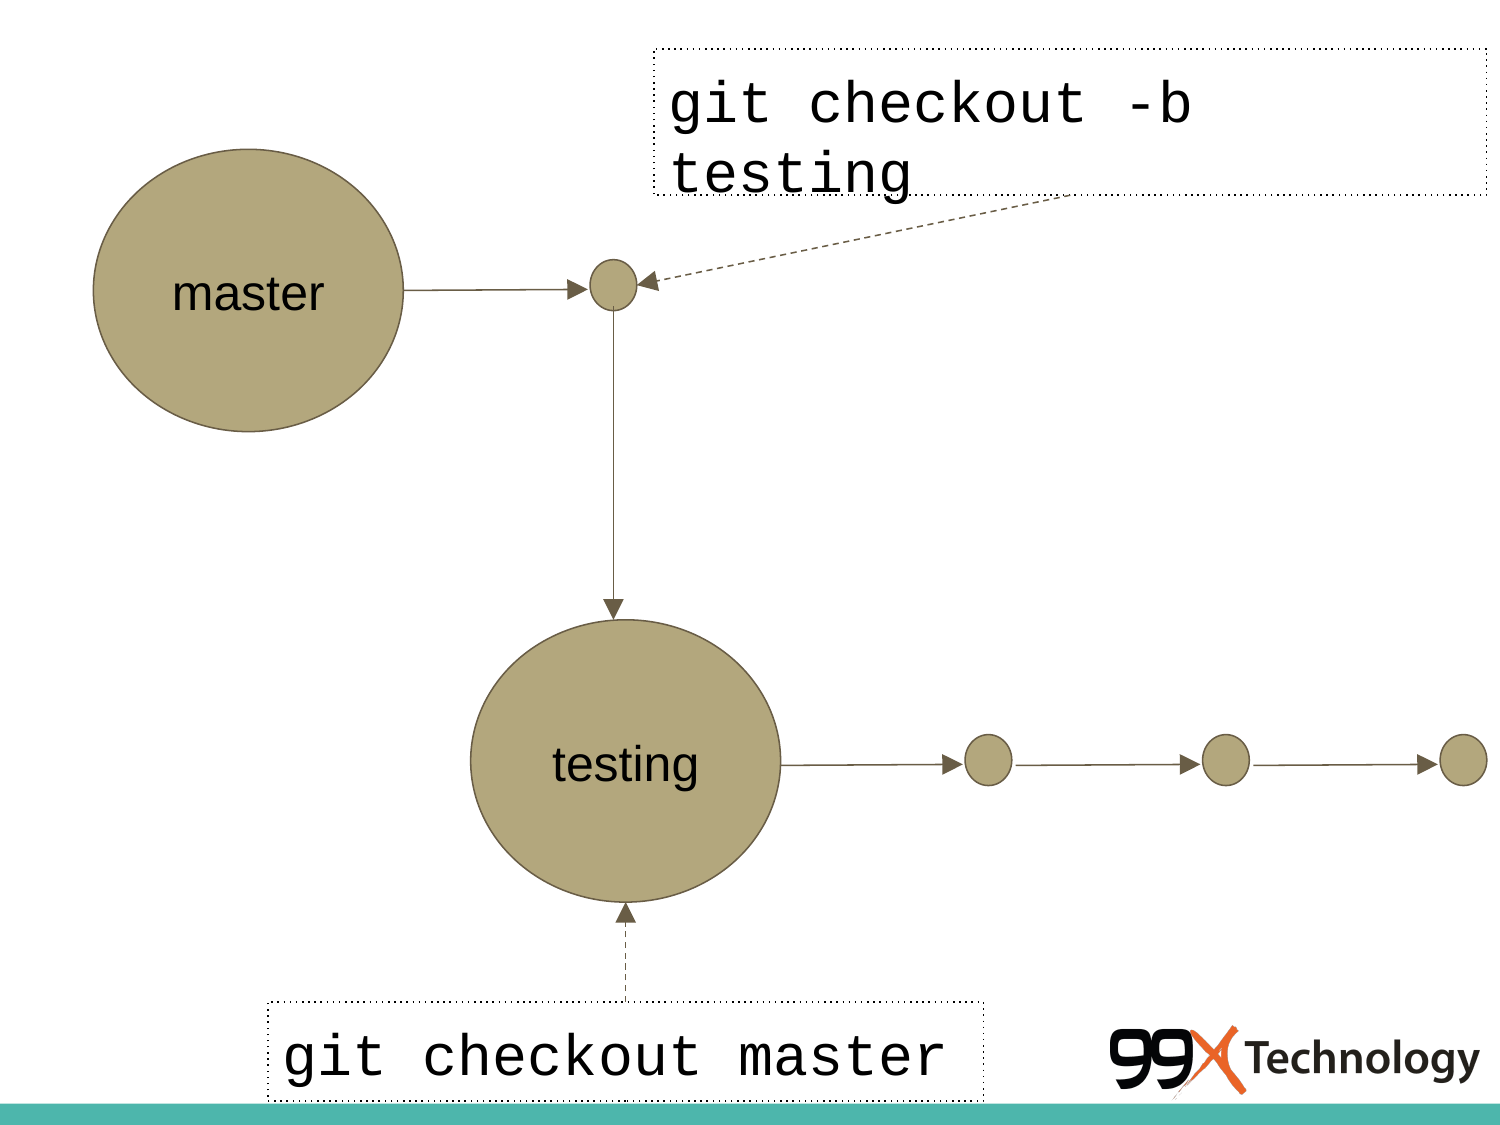

git checkout -b testing
master

testing

git checkout master